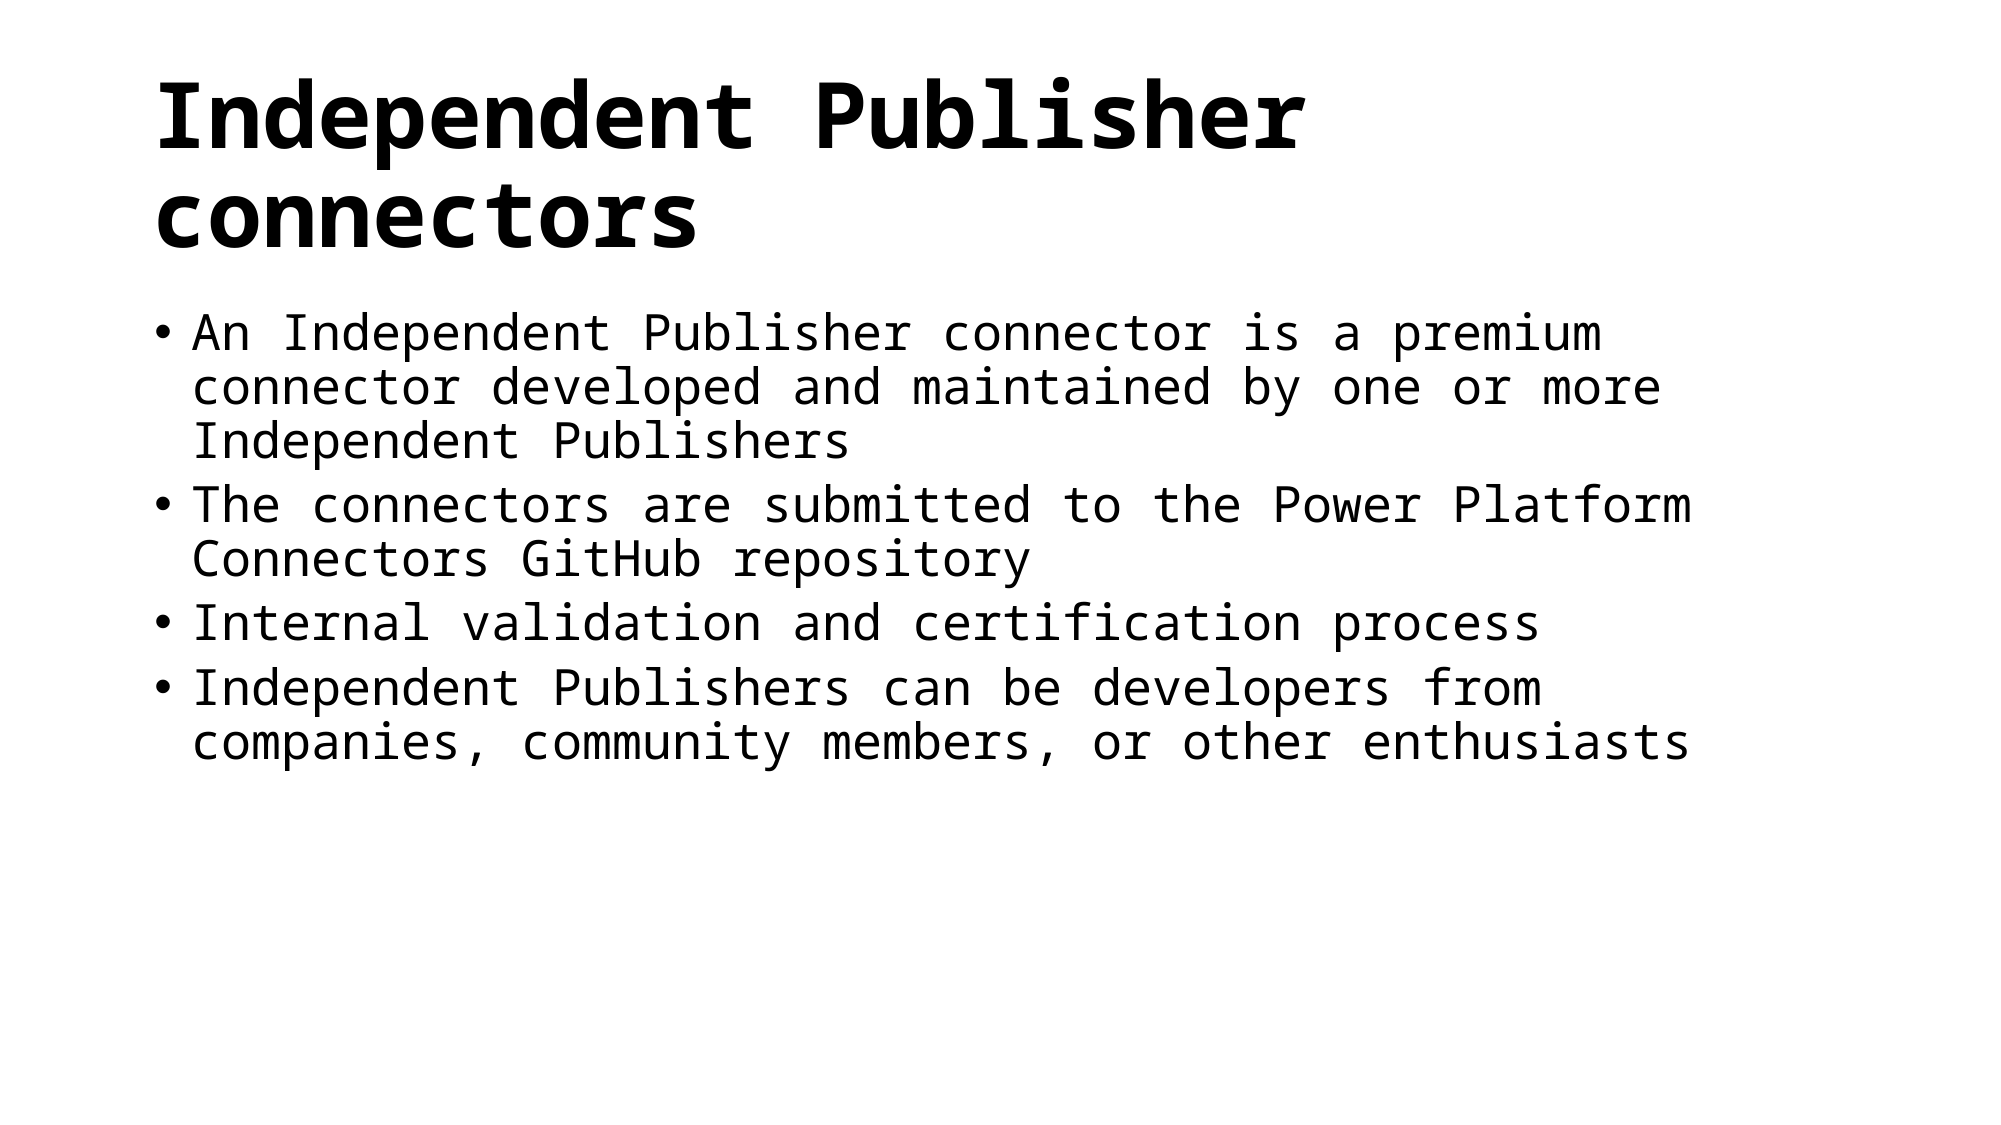

# Independent Publisher connectors
An Independent Publisher connector is a premium connector developed and maintained by one or more Independent Publishers
The connectors are submitted to the Power Platform Connectors GitHub repository
Internal validation and certification process
Independent Publishers can be developers from companies, community members, or other enthusiasts